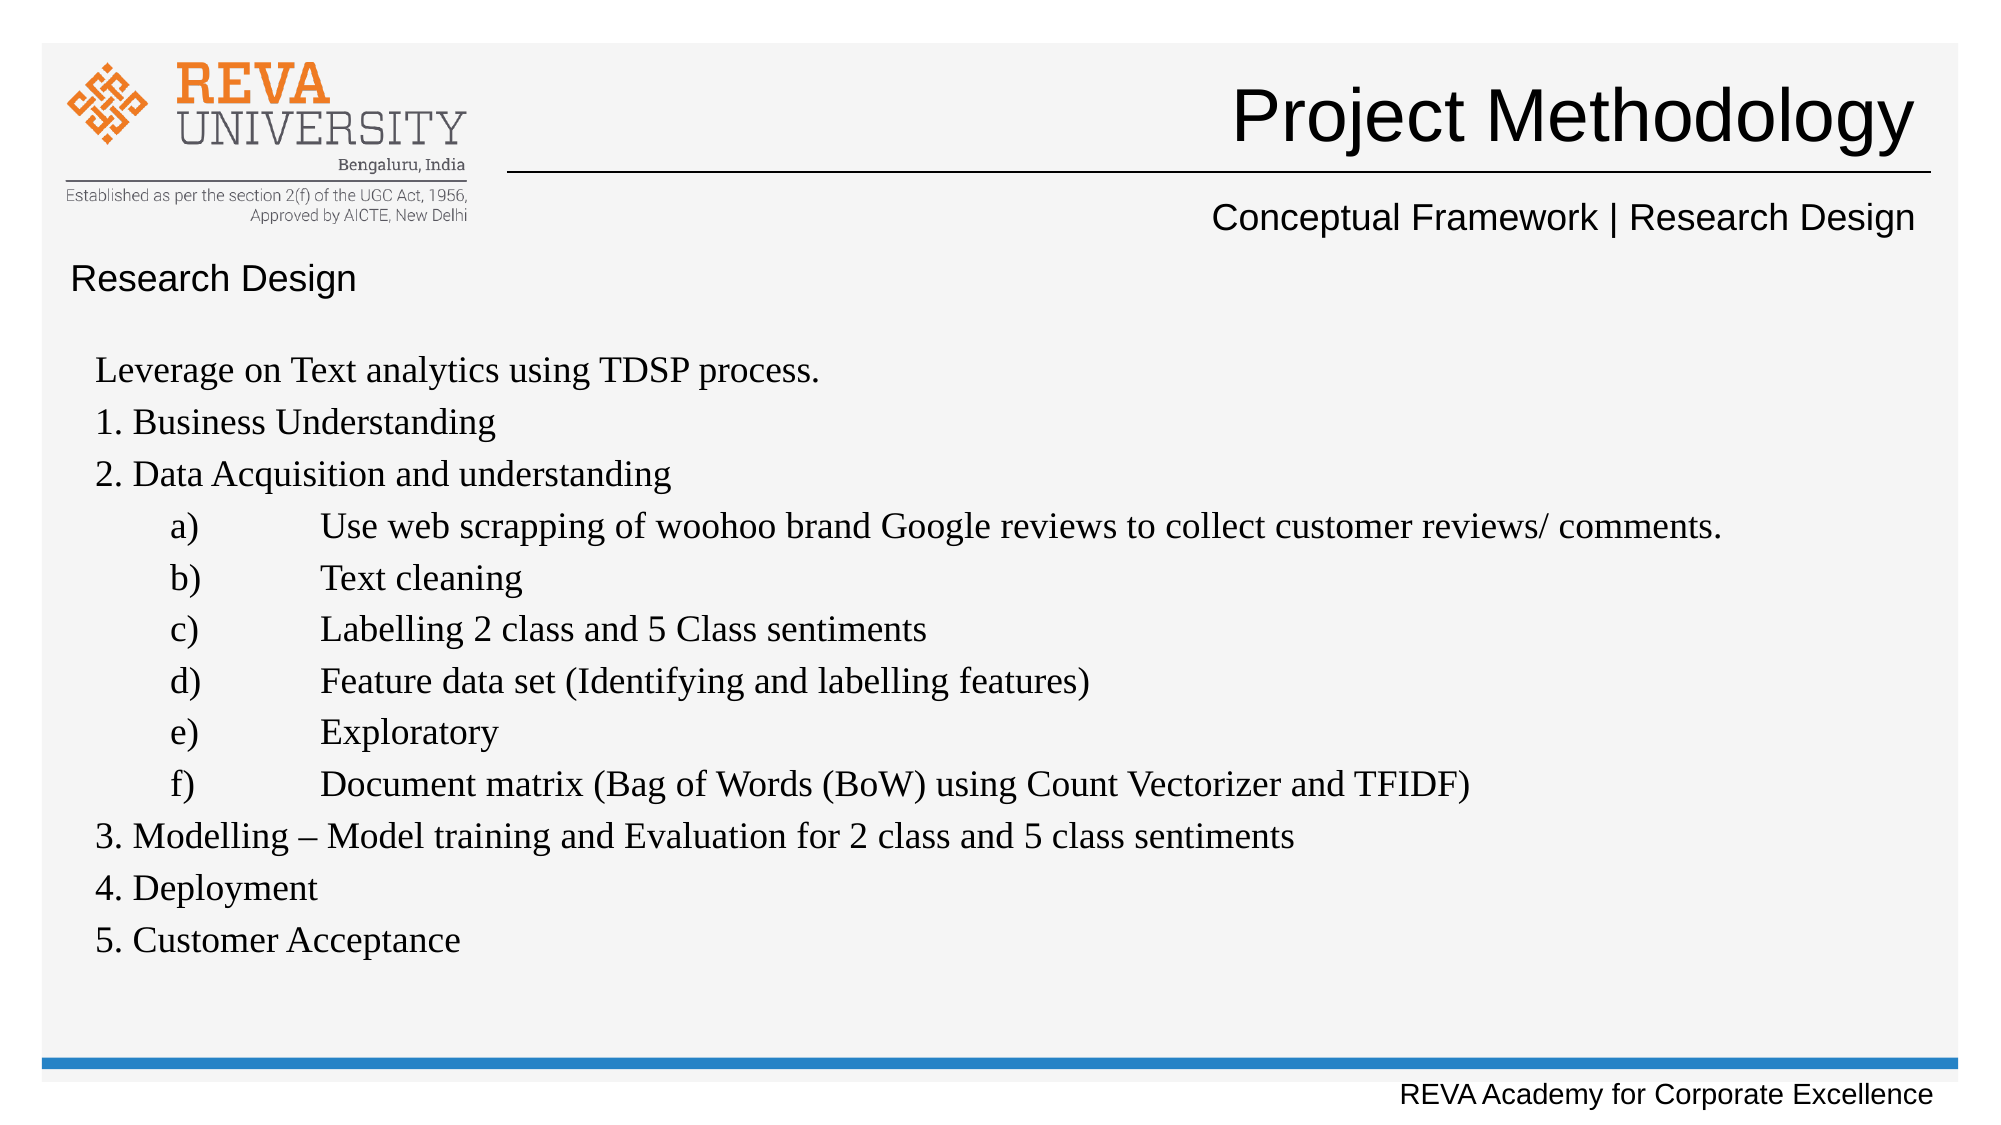

# Project Methodology
Conceptual Framework | Research Design
Research Design
Leverage on Text analytics using TDSP process.
1. Business Understanding
2. Data Acquisition and understanding
a)	Use web scrapping of woohoo brand Google reviews to collect customer reviews/ comments.
b)	Text cleaning
c)	Labelling 2 class and 5 Class sentiments
d)	Feature data set (Identifying and labelling features)
e)	Exploratory
f)	Document matrix (Bag of Words (BoW) using Count Vectorizer and TFIDF)
3. Modelling – Model training and Evaluation for 2 class and 5 class sentiments
4. Deployment
5. Customer Acceptance